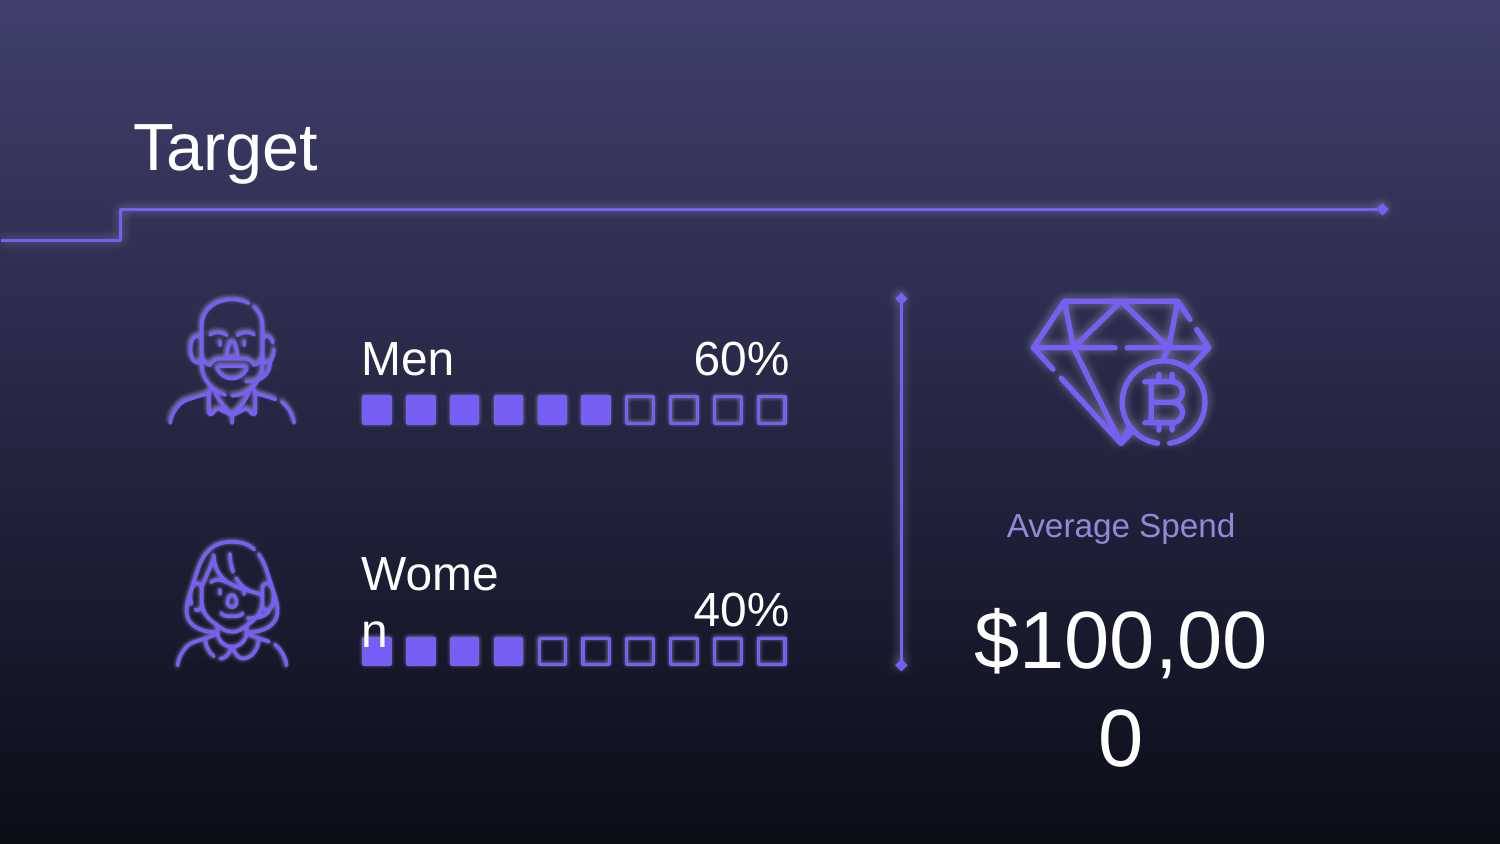

# Target

Men
60%

Average Spend

$100,000
Women
40%